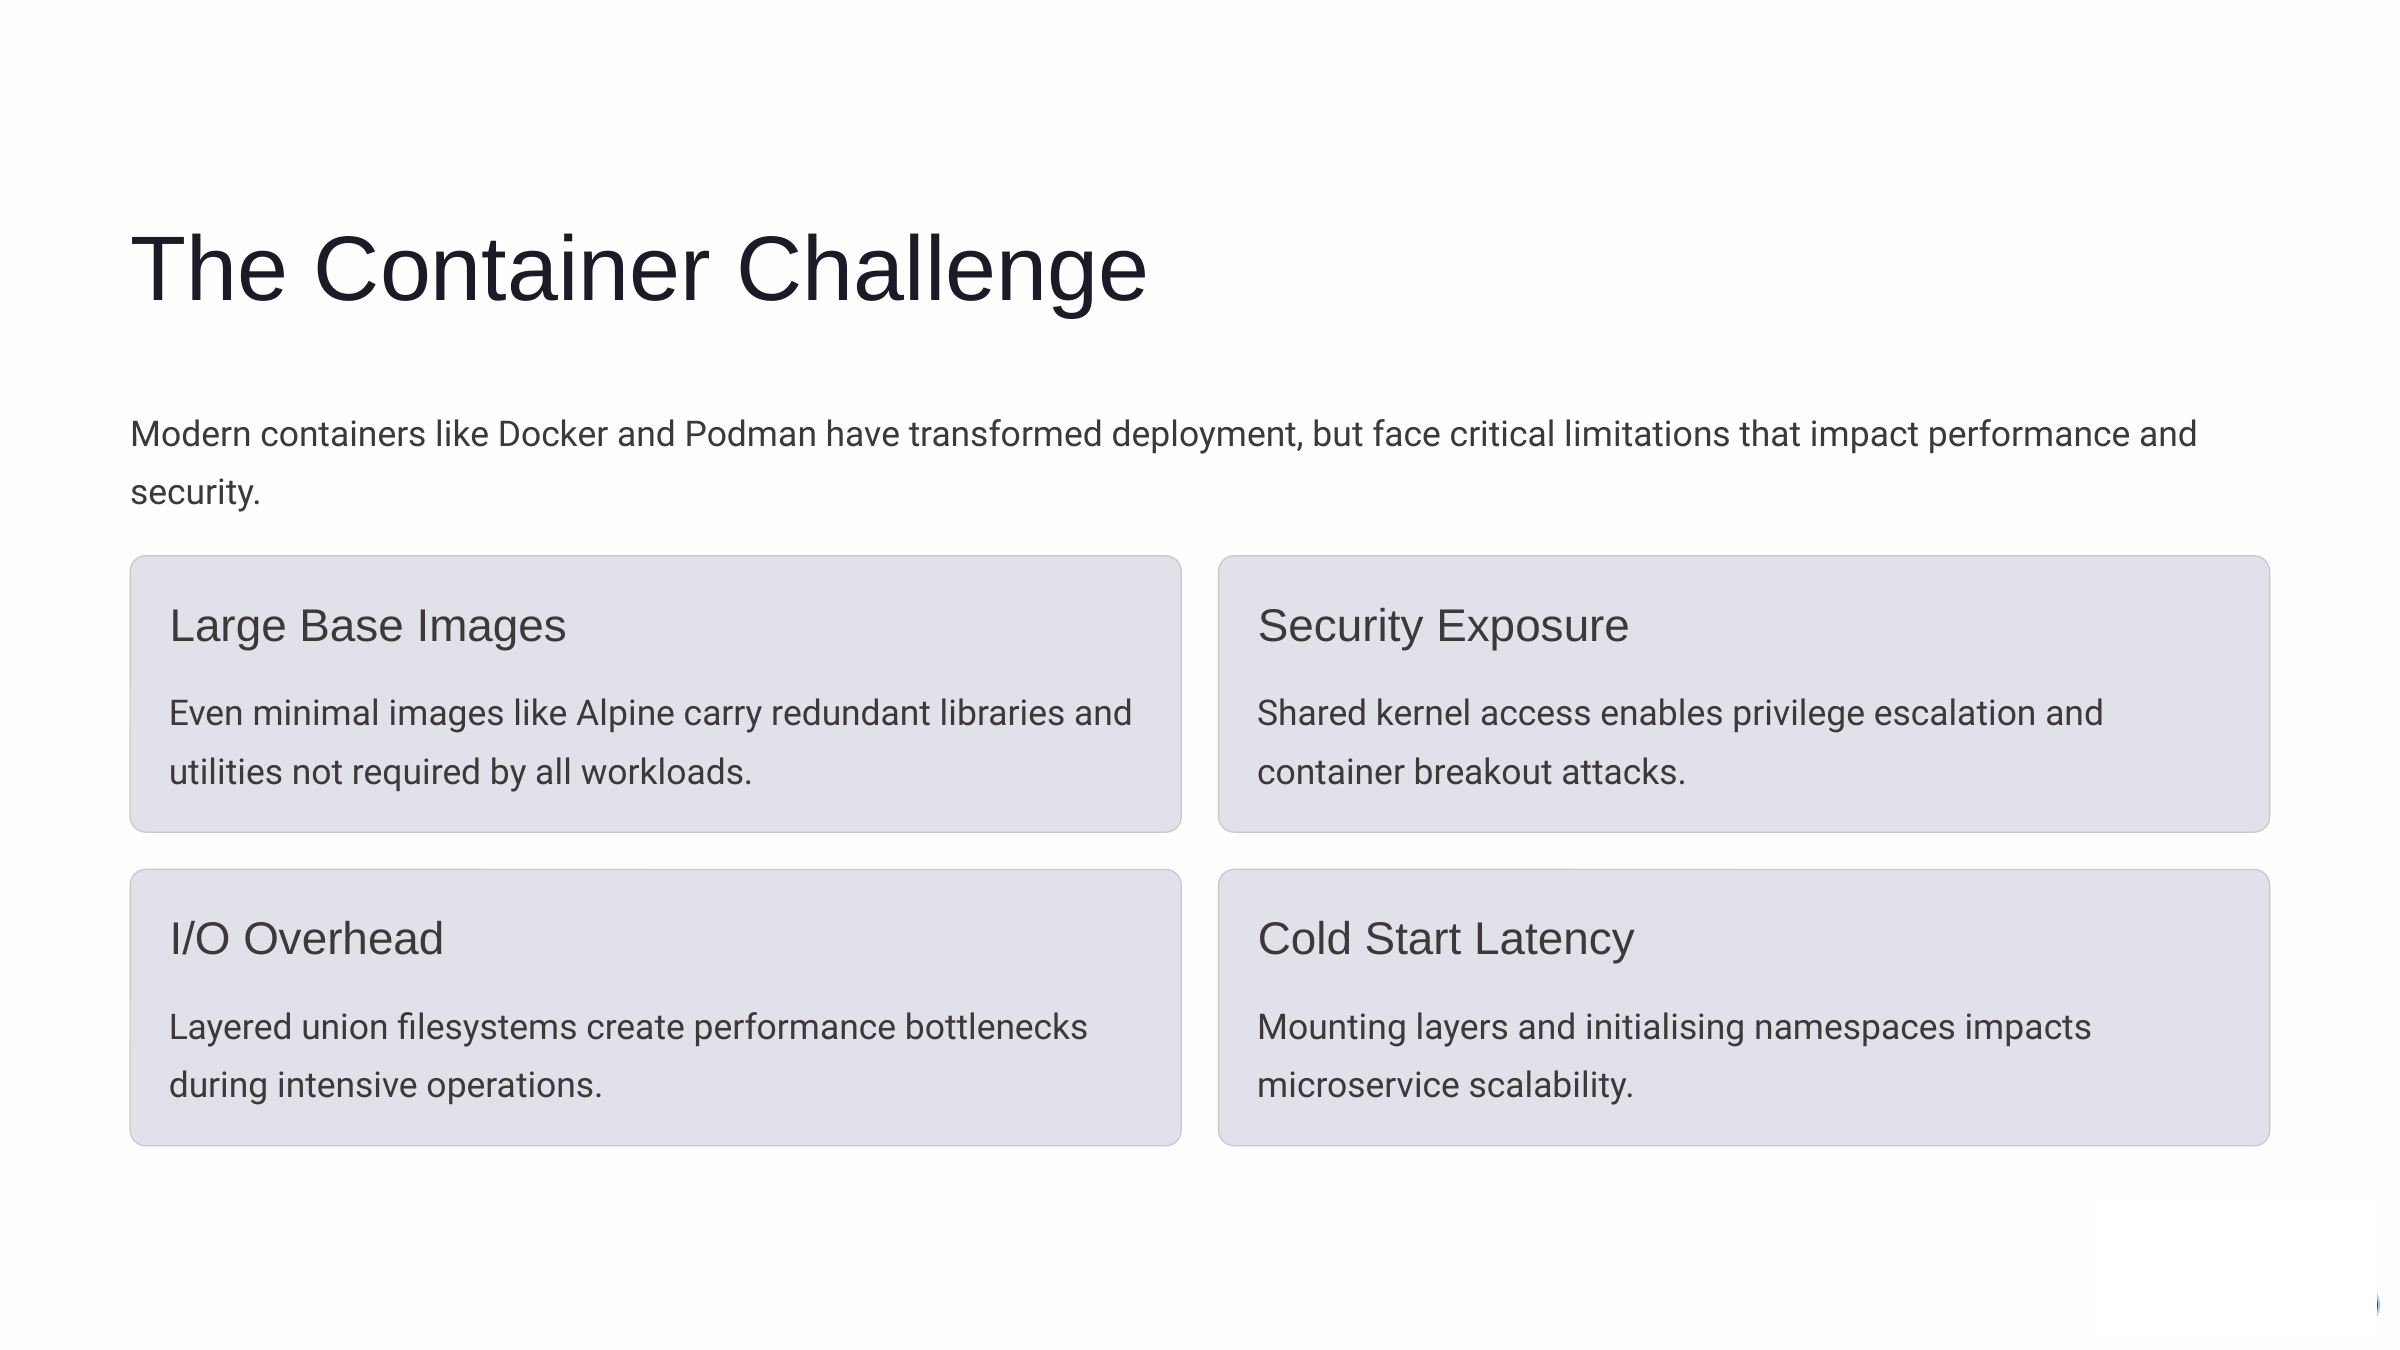

The Container Challenge
Modern containers like Docker and Podman have transformed deployment, but face critical limitations that impact performance and security.

Large Base Images
Security Exposure
Even minimal images like Alpine carry redundant libraries and utilities not required by all workloads.
Shared kernel access enables privilege escalation and container breakout attacks.

I/O Overhead
Cold Start Latency
Layered union filesystems create performance bottlenecks during intensive operations.
Mounting layers and initialising namespaces impacts microservice scalability.